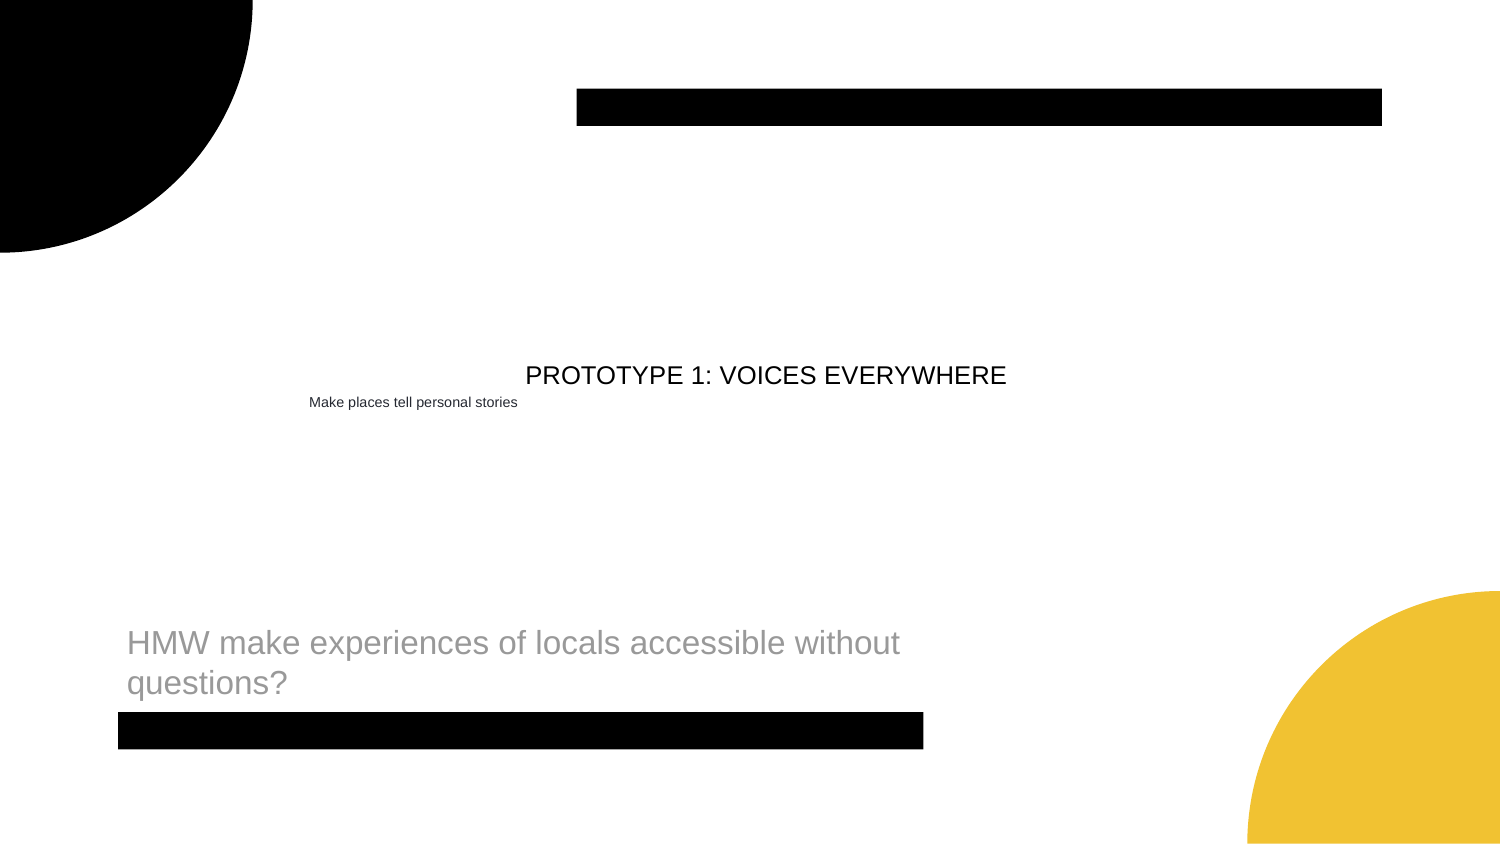

# PROTOTYPE 1: VOICES EVERYWHERE
         Make places tell personal stories
HMW make experiences of locals accessible without questions?